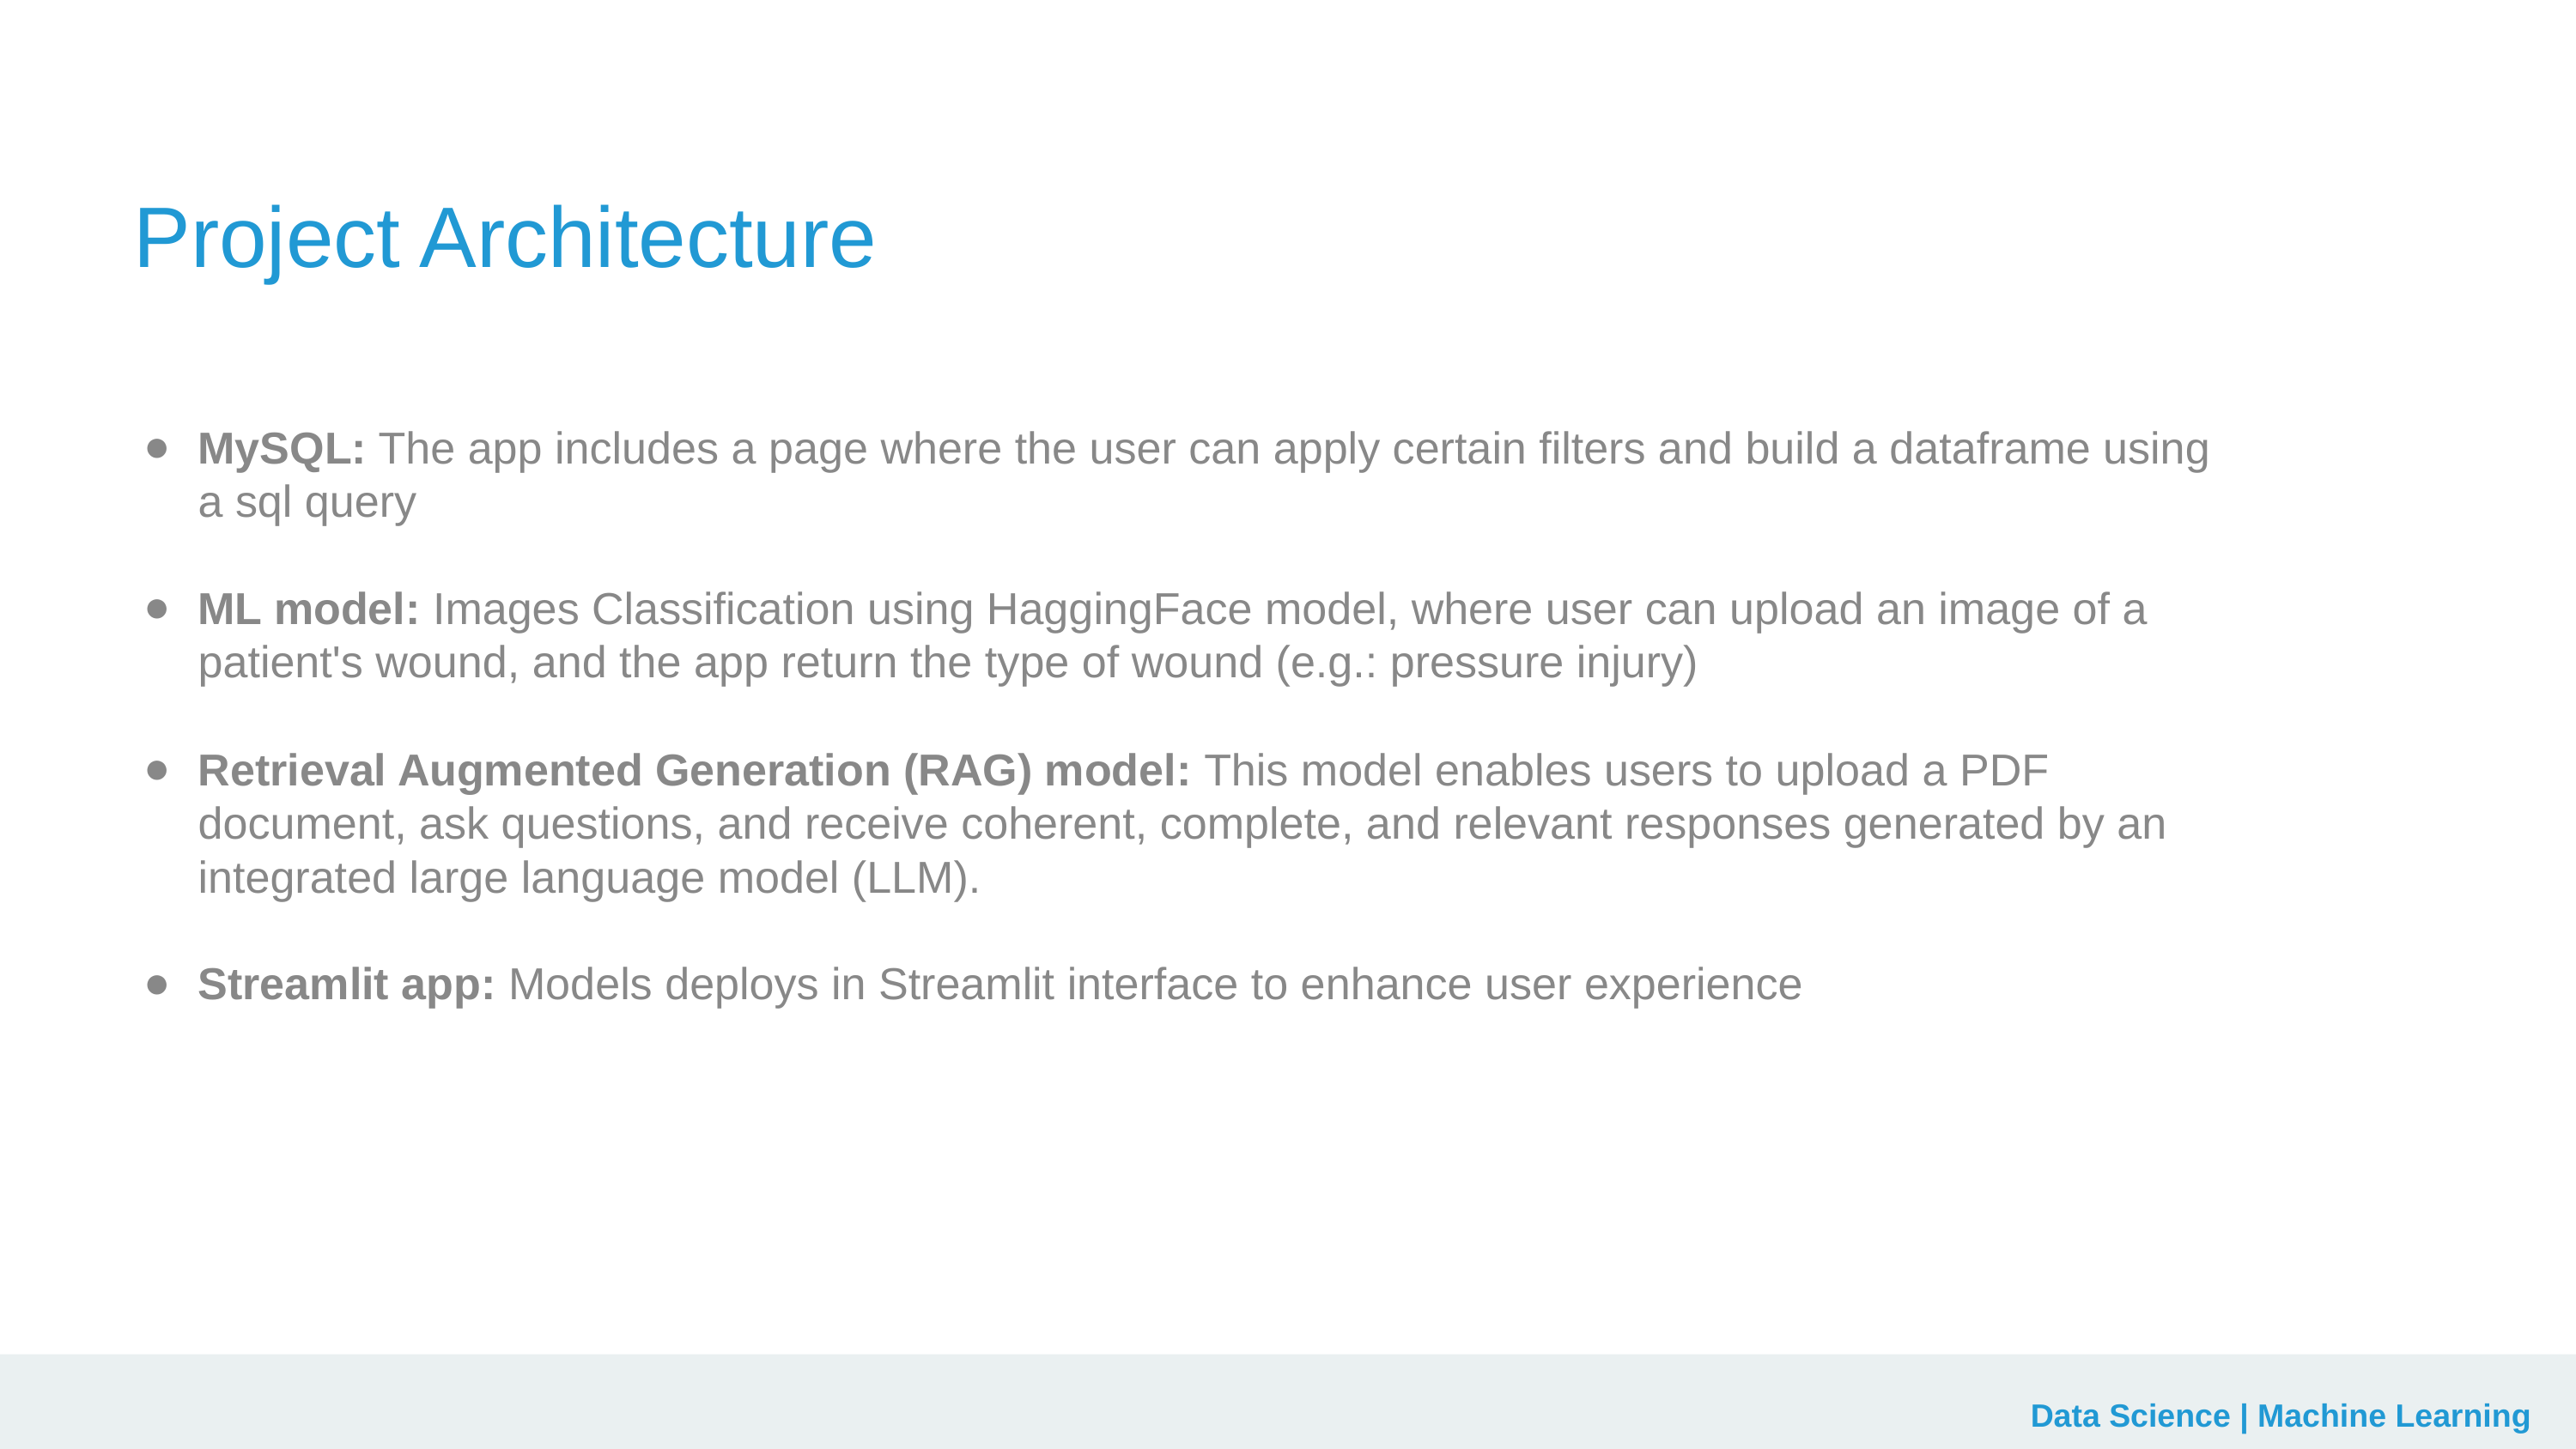

Project Architecture
MySQL: The app includes a page where the user can apply certain filters and build a dataframe using a sql query

ML model: Images Classification using HaggingFace model, where user can upload an image of a patient's wound, and the app return the type of wound (e.g.: pressure injury)

Retrieval Augmented Generation (RAG) model: This model enables users to upload a PDF document, ask questions, and receive coherent, complete, and relevant responses generated by an integrated large language model (LLM).

Streamlit app: Models deploys in Streamlit interface to enhance user experience

Data Science | Machine Learning